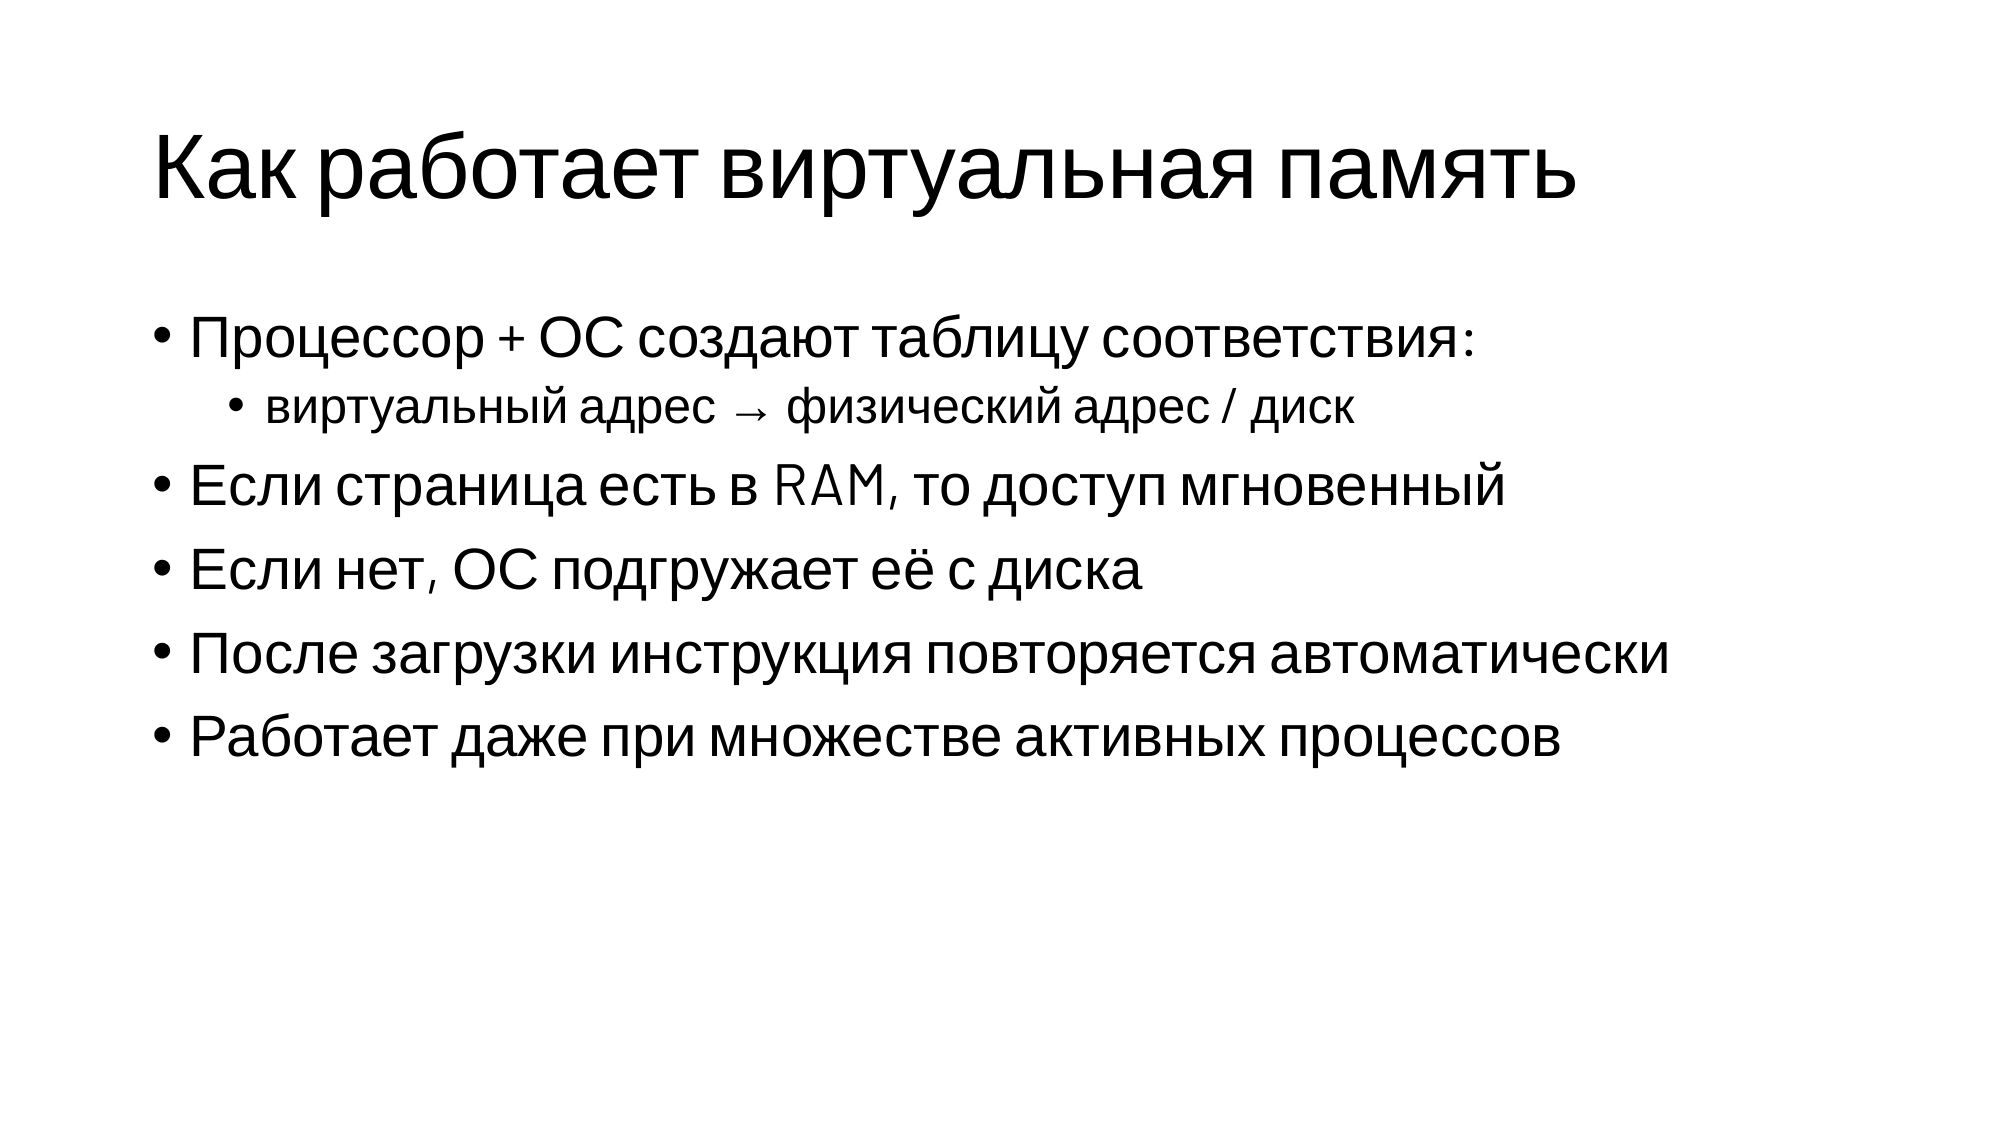

# Как работает виртуальная память
Процессор + ОС создают таблицу соответствия:
виртуальный адрес → физический адрес / диск
Если страница есть в RAM, то доступ мгновенный
Если нет, ОС подгружает её с диска
После загрузки инструкция повторяется автоматически
Работает даже при множестве активных процессов